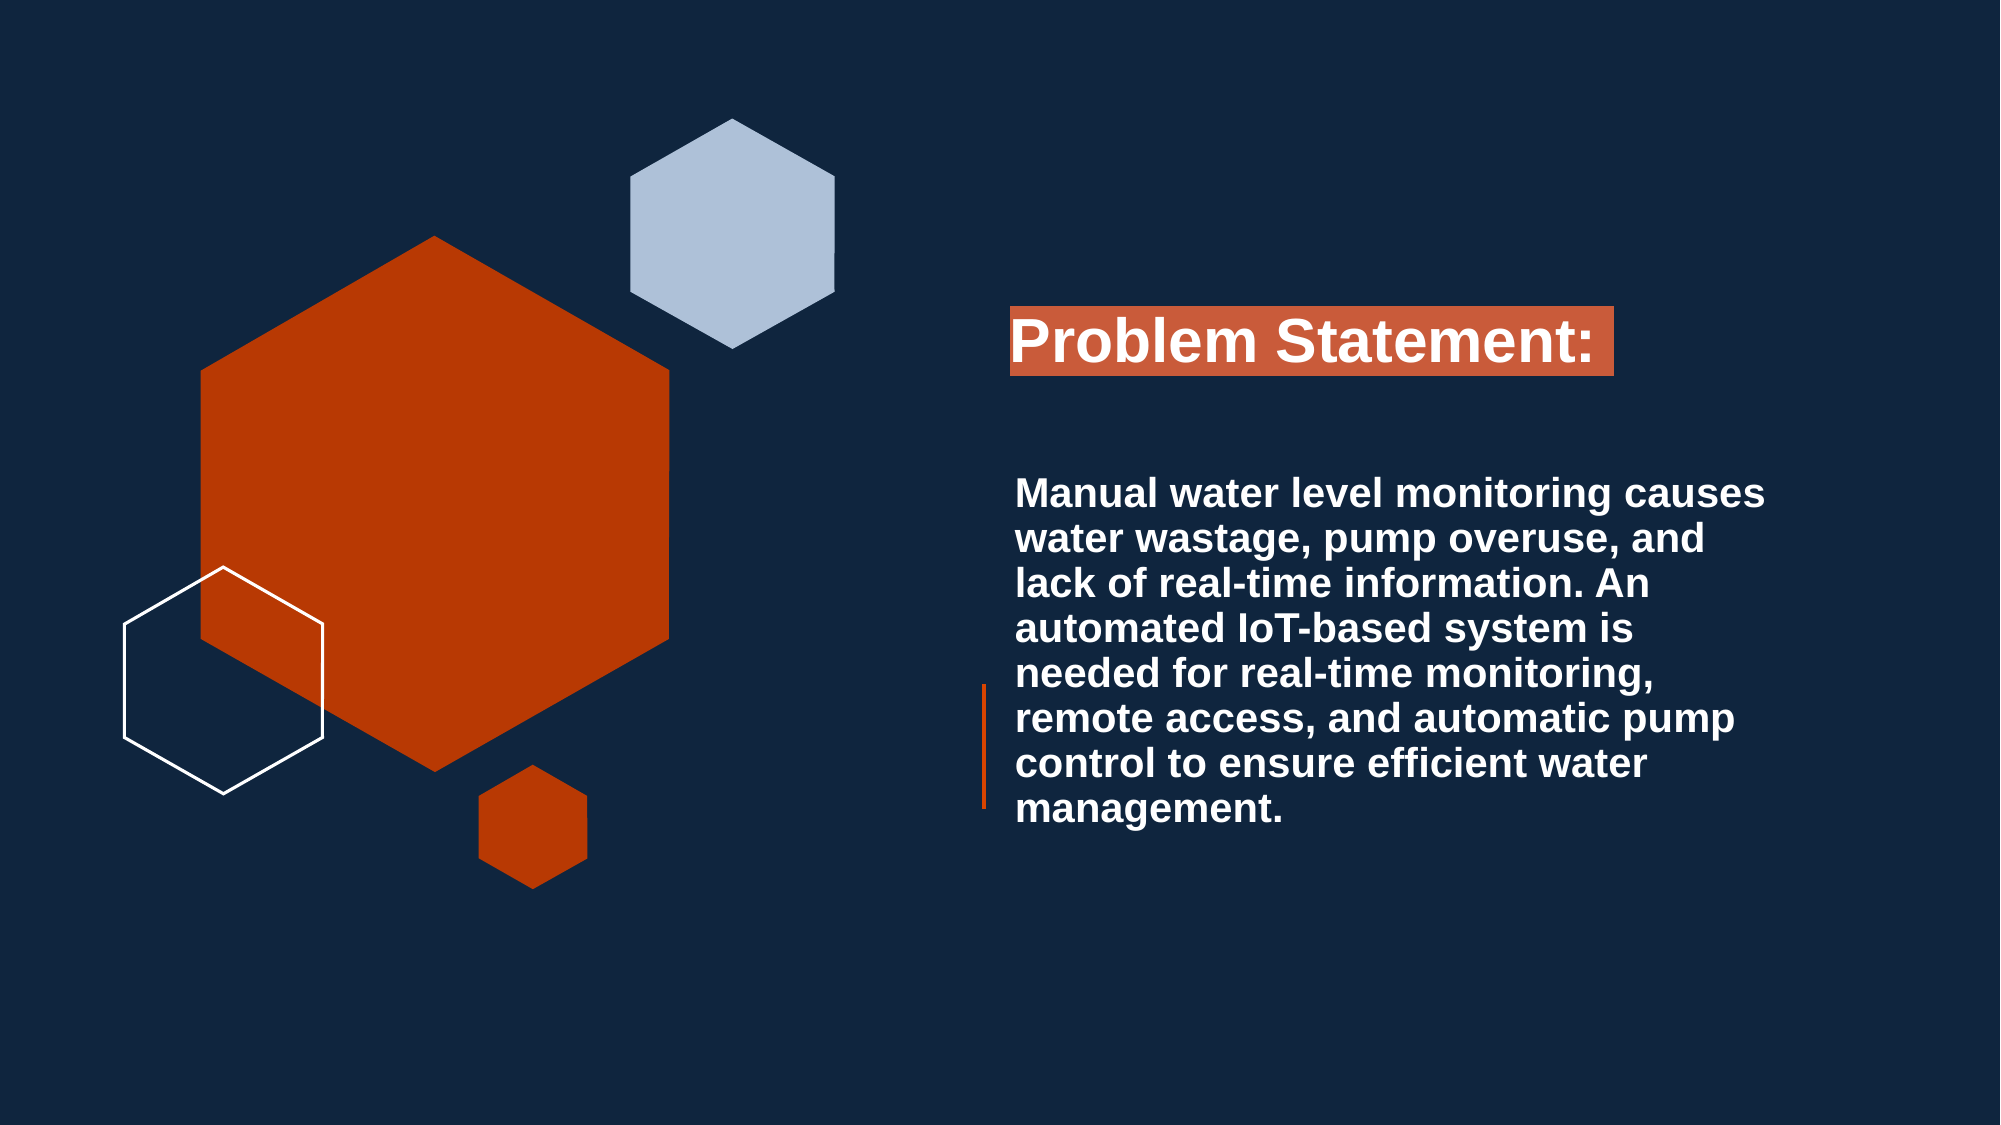

# Problem Statement:
Manual water level monitoring causes water wastage, pump overuse, and lack of real-time information. An automated IoT-based system is needed for real-time monitoring, remote access, and automatic pump control to ensure efficient water management.